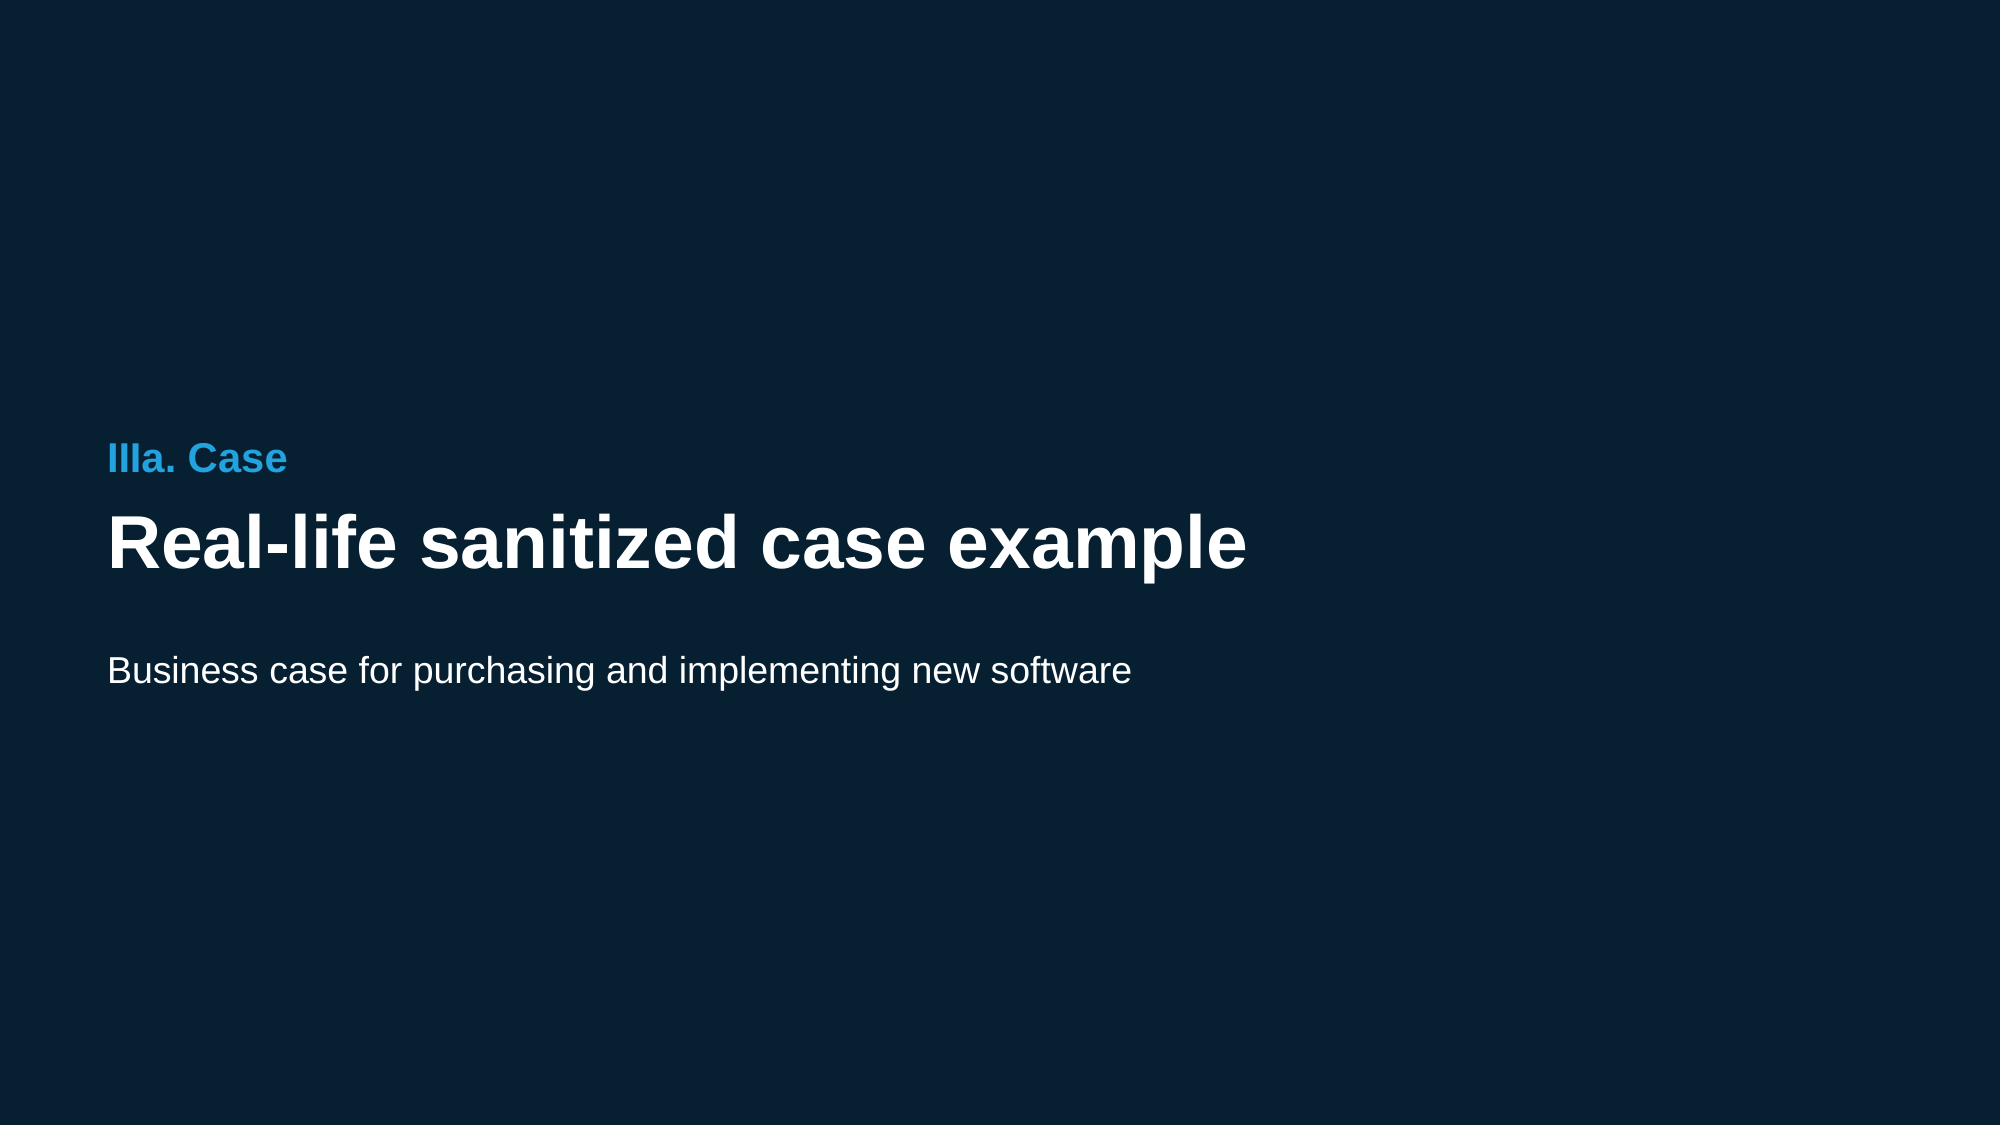

IIIa. Case
Real-life sanitized case example
Business case for purchasing and implementing new software